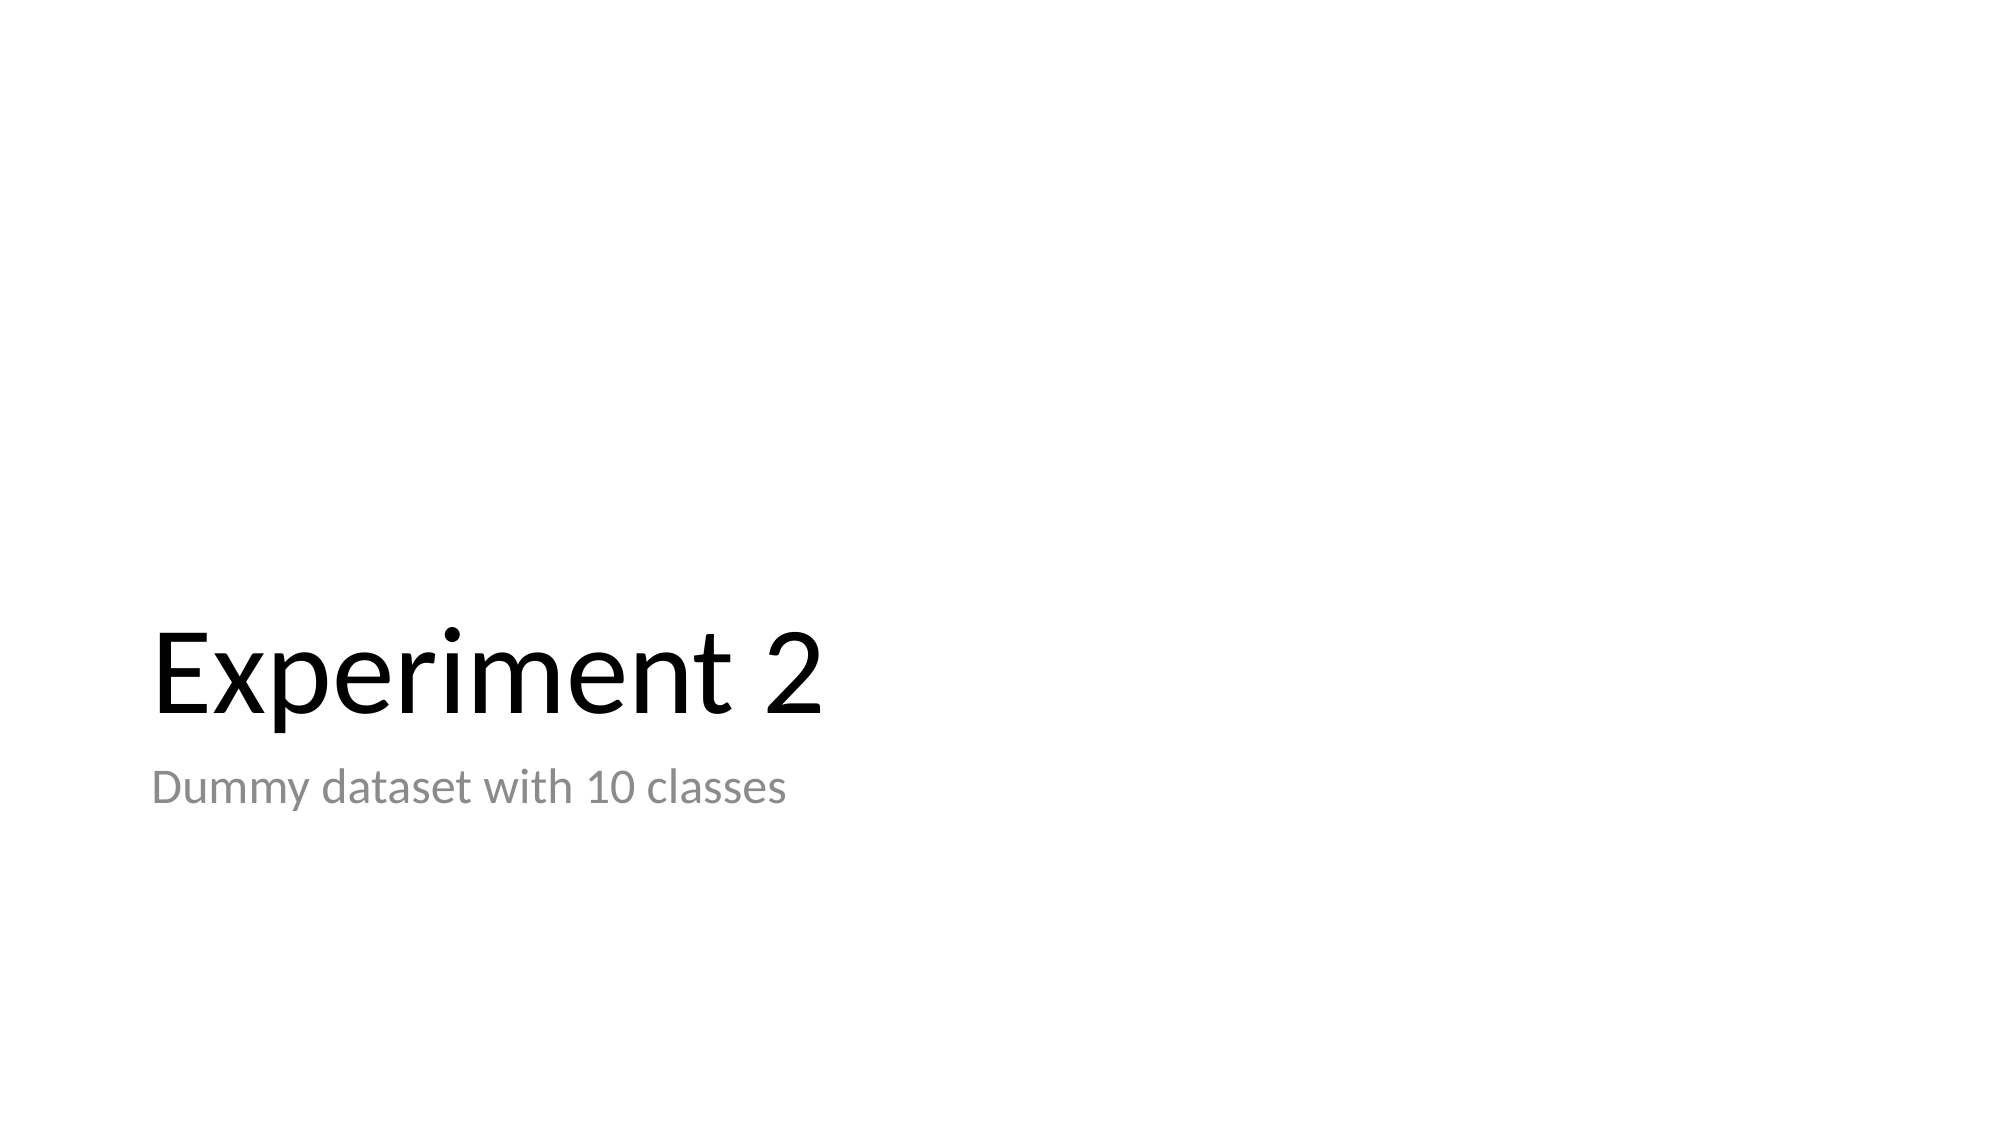

# Experiment 2
Dummy dataset with 10 classes